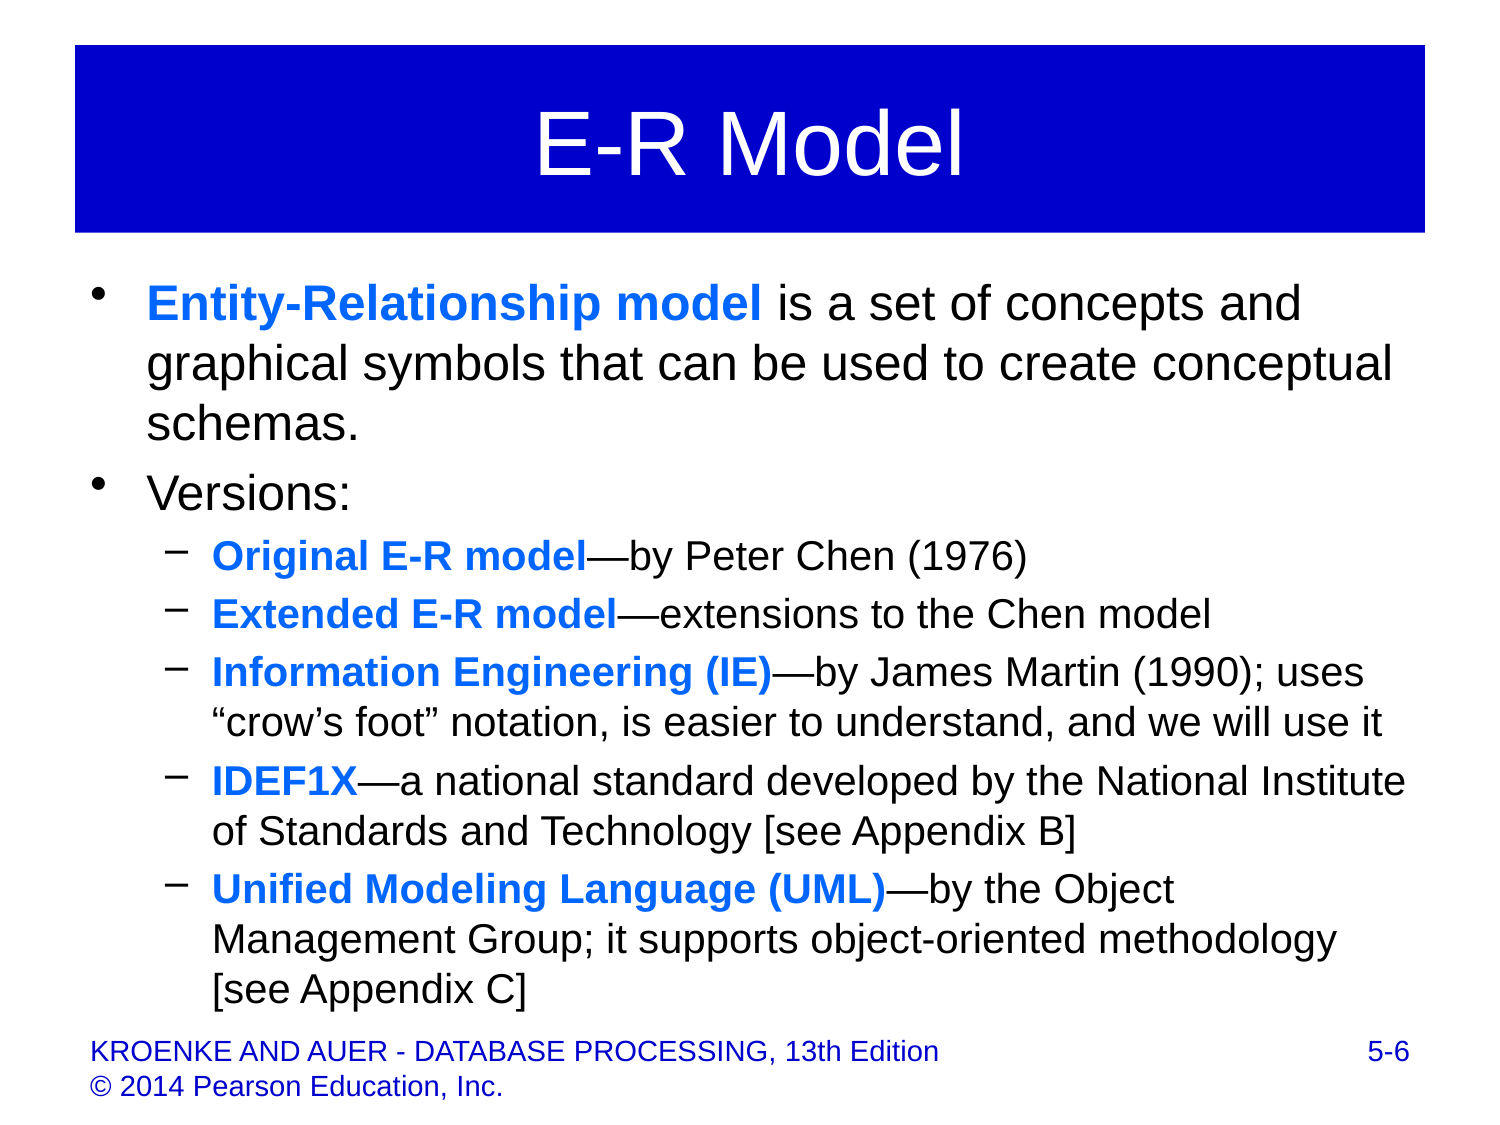

# E-R Model
Entity-Relationship model is a set of concepts and graphical symbols that can be used to create conceptual schemas.
Versions:
Original E-R model—by Peter Chen (1976)
Extended E-R model—extensions to the Chen model
Information Engineering (IE)—by James Martin (1990); uses “crow’s foot” notation, is easier to understand, and we will use it
IDEF1X—a national standard developed by the National Institute of Standards and Technology [see Appendix B]
Unified Modeling Language (UML)—by the Object Management Group; it supports object-oriented methodology [see Appendix C]
5-6

KROENKE AND AUER - DATABASE PROCESSING, 13th Edition  © 2014 Pearson Education, Inc.